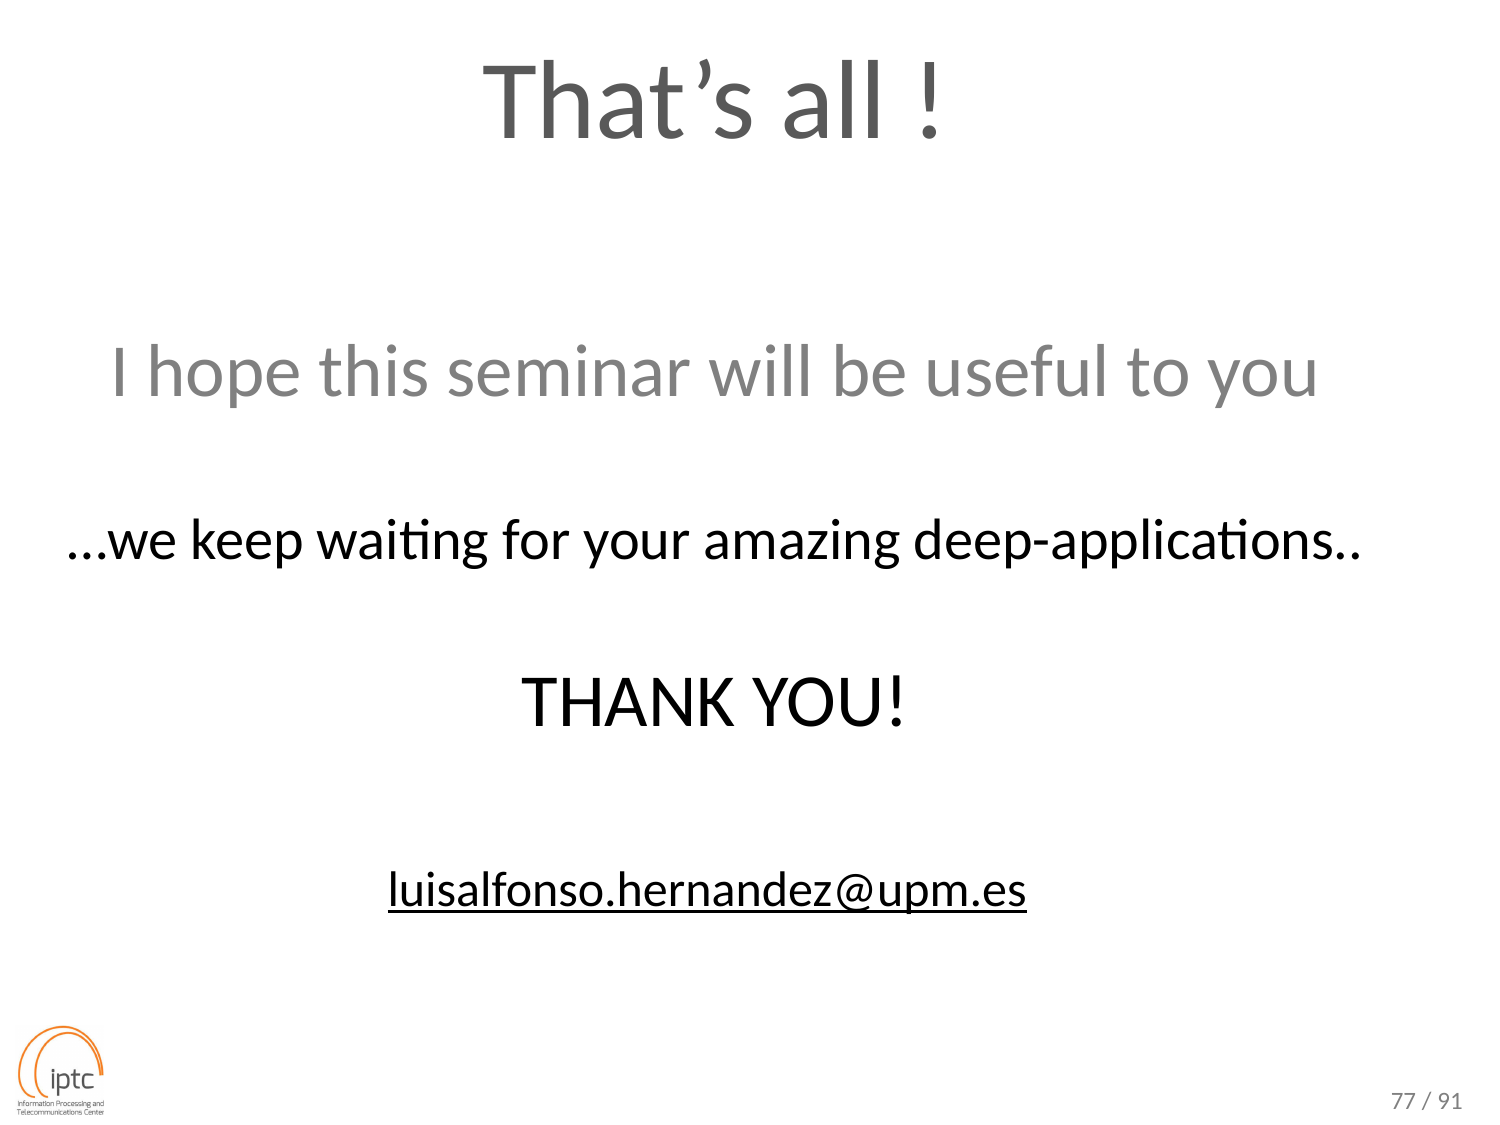

That’s all !

I hope this seminar will be useful to you

…we keep waiting for your amazing deep-applications..

THANK YOU!

luisalfonso.hernandez@upm.es